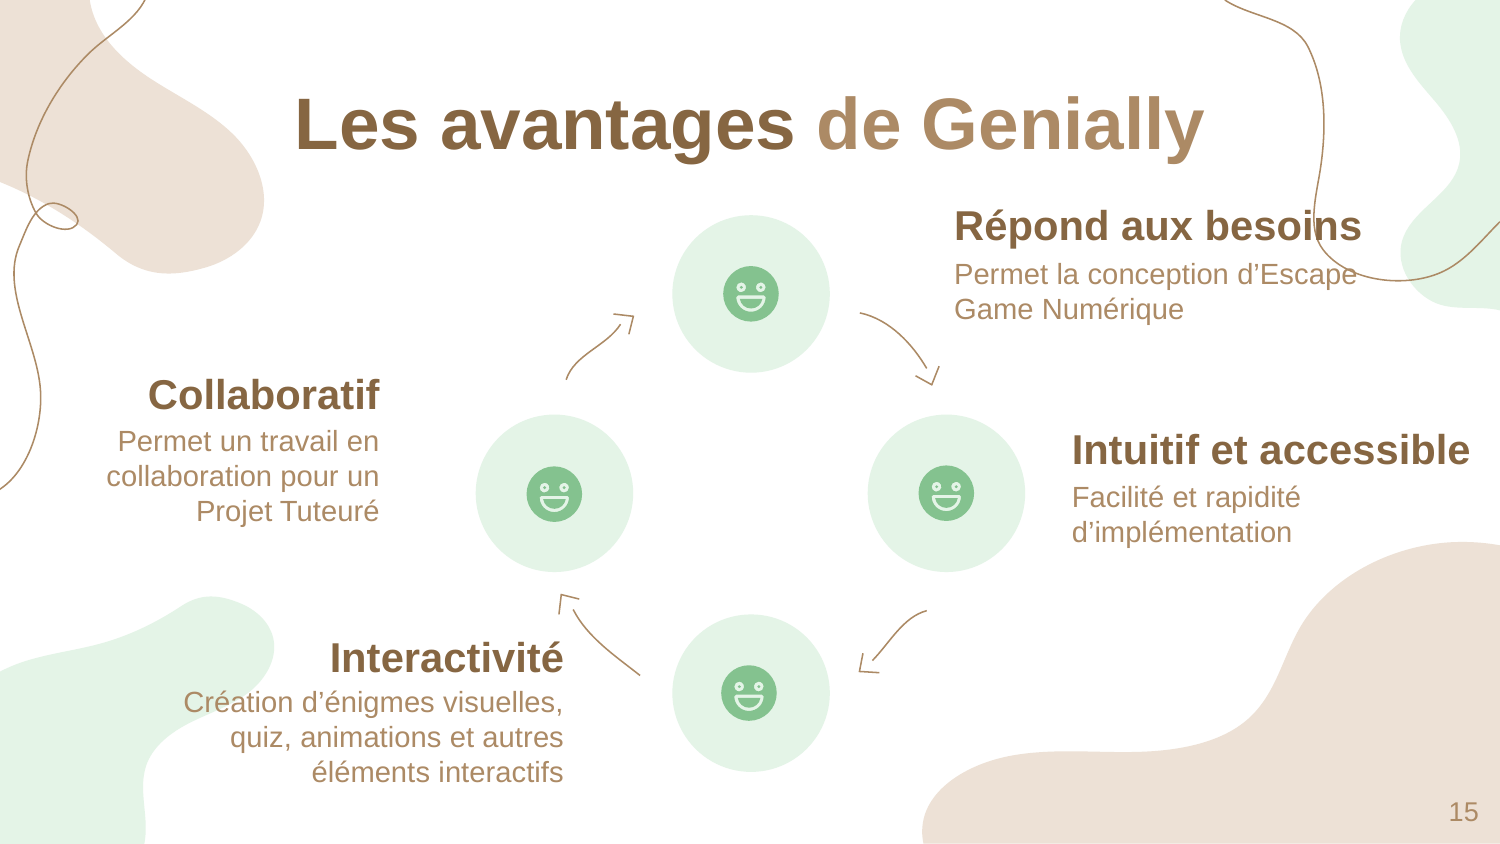

# Les avantages de Genially
Répond aux besoins

Permet la conception d’Escape Game Numérique

Collaboratif

Permet un travail en collaboration pour un Projet Tuteuré
Intuitif et accessible

Facilité et rapidité d’implémentation

Interactivité

Création d’énigmes visuelles, quiz, animations et autres éléments interactifs
15